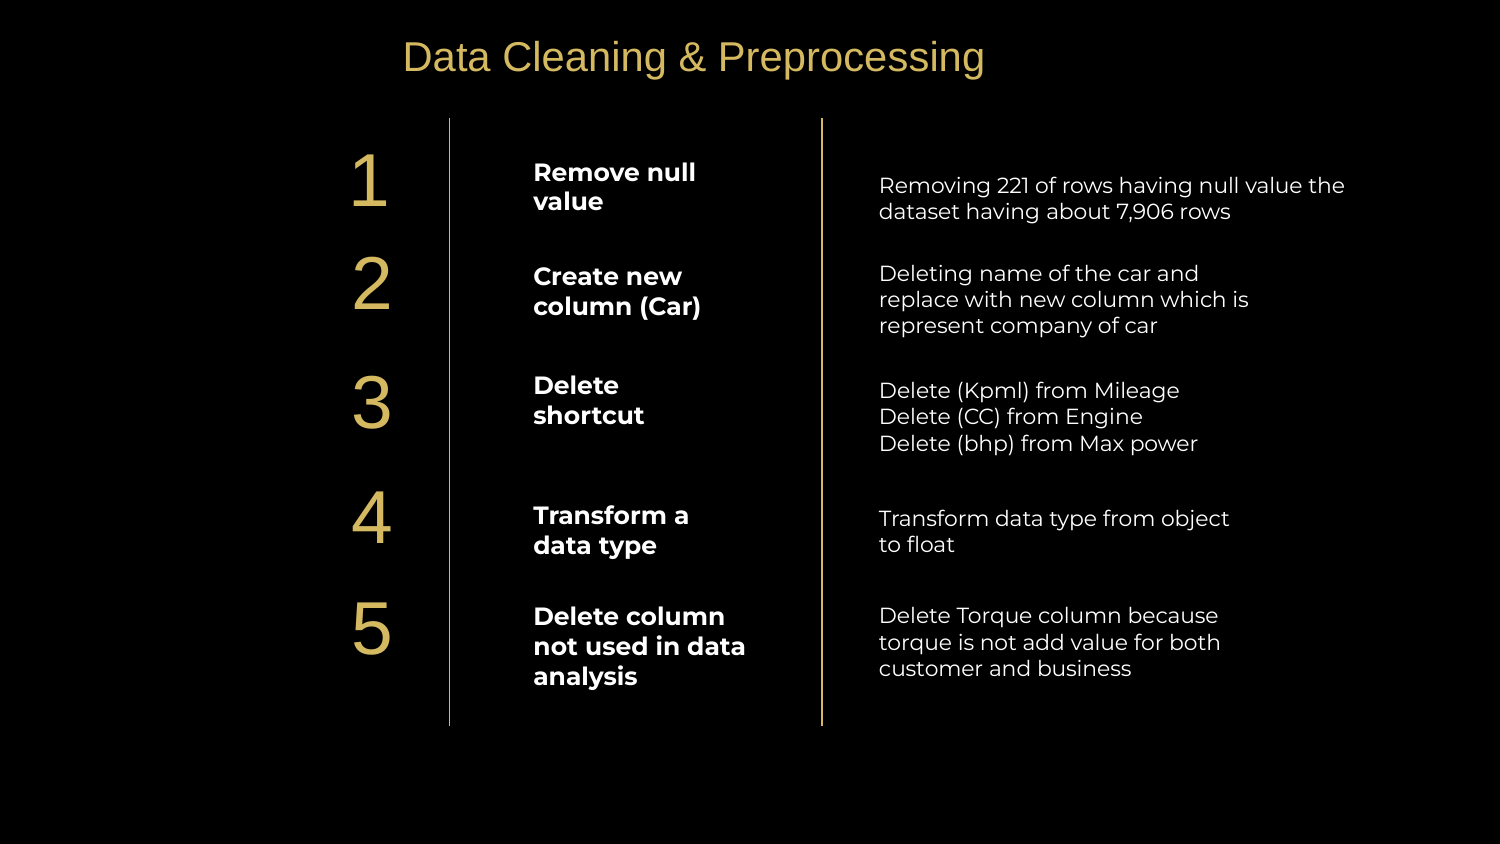

# Data Cleaning & Preprocessing
Removing 221 of rows having null value the dataset having about 7,906 rows
1
Remove null value
Deleting name of the car and replace with new column which is represent company of car
2
Create new column (Car)
Delete (Kpml) from Mileage
Delete (CC) from Engine
Delete (bhp) from Max power
Delete
shortcut
3
Transform data type from object to float
4
Transform a data type
Delete Torque column because torque is not add value for both customer and business
5
Delete column not used in data analysis